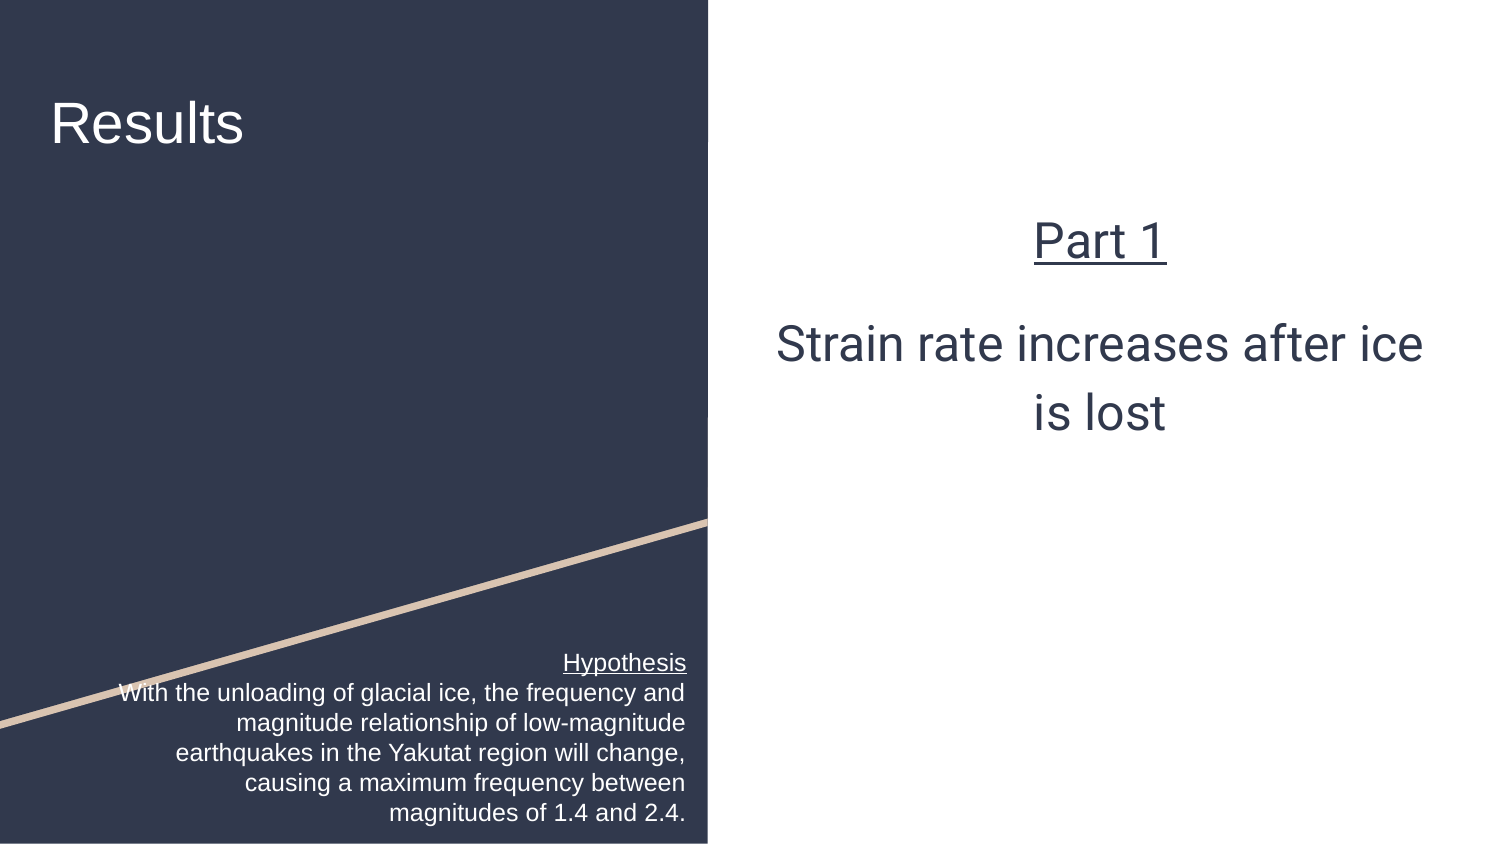

# Results
Part 1
Strain rate increases after ice is lost
Hypothesis
With the unloading of glacial ice, the frequency and magnitude relationship of low-magnitude earthquakes in the Yakutat region will change, causing a maximum frequency between magnitudes of 1.4 and 2.4.